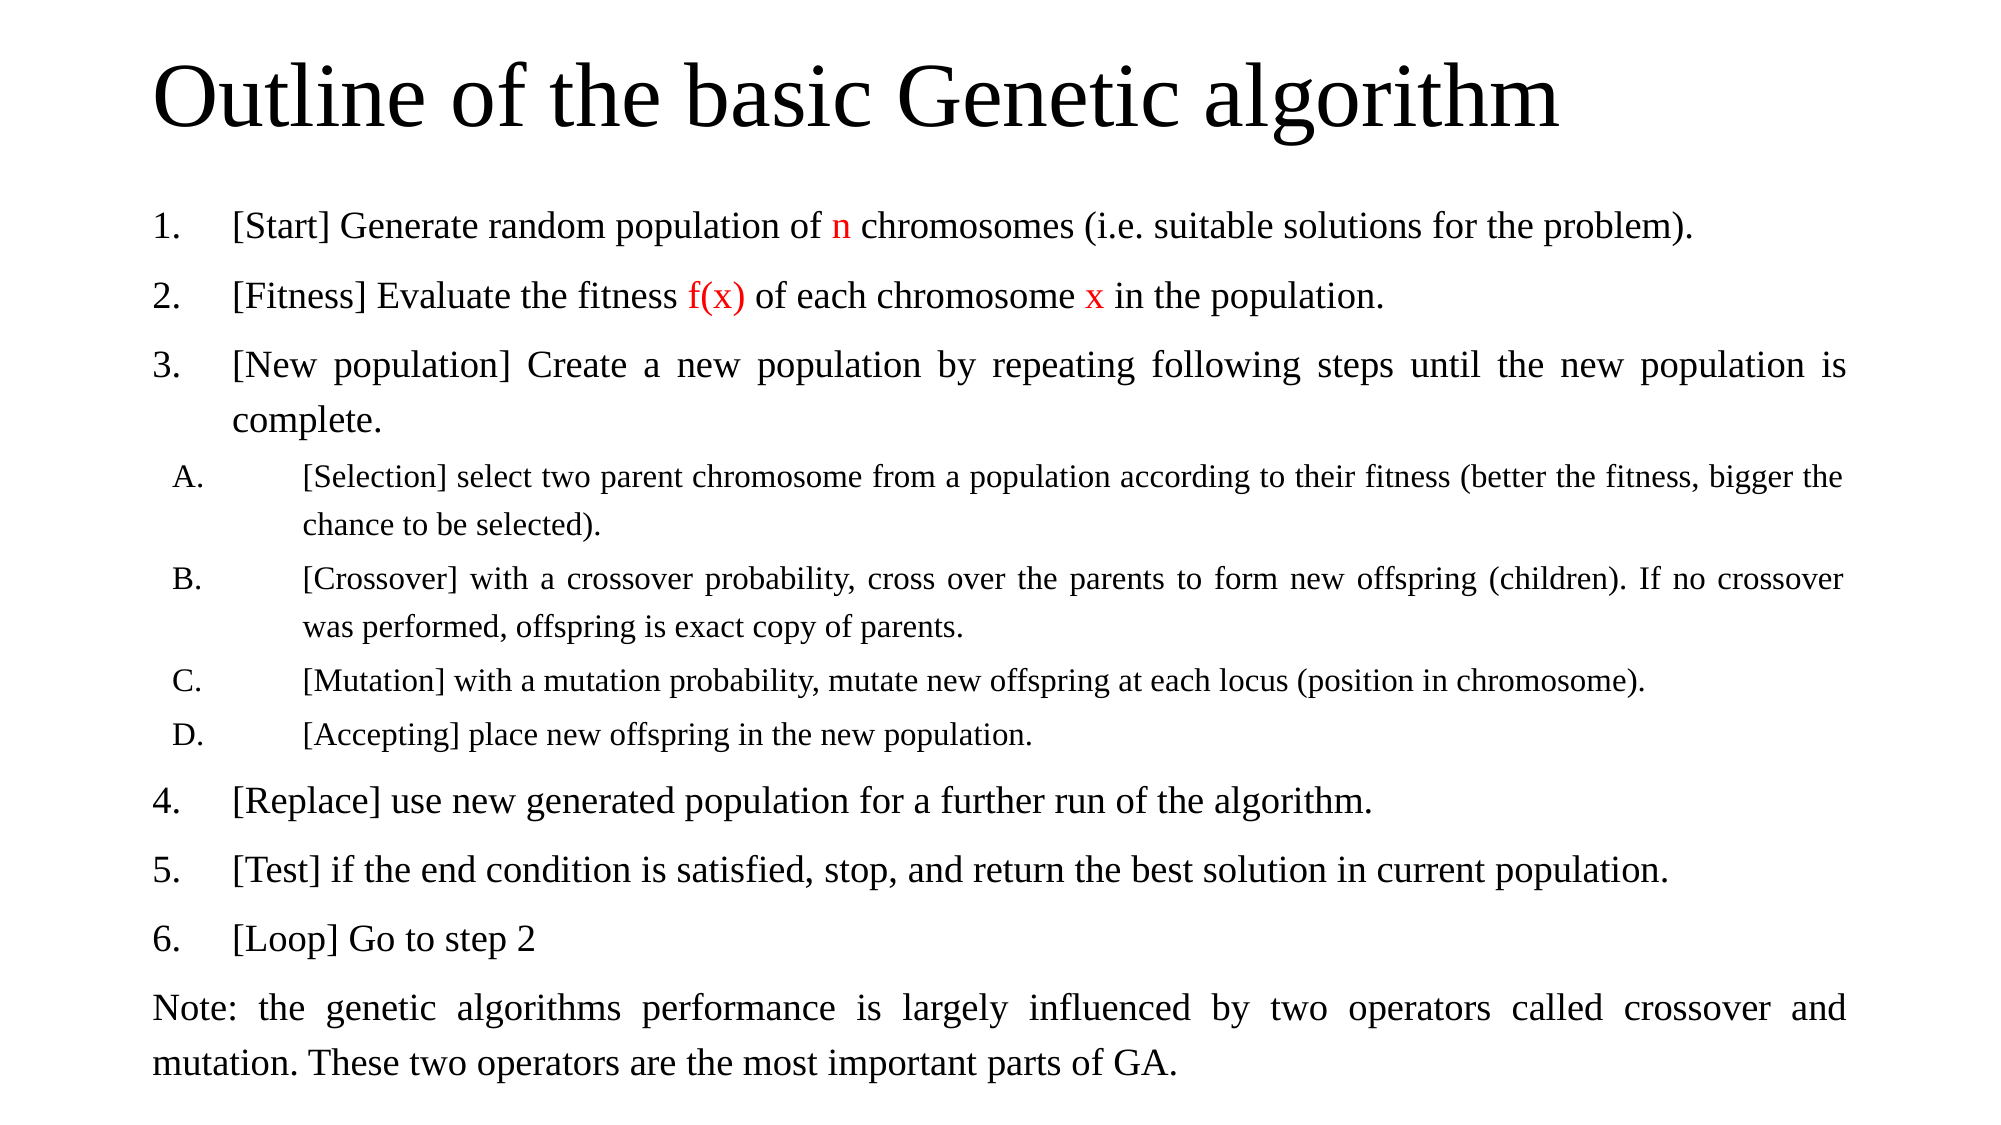

# Outline of the basic Genetic algorithm
[Start] Generate random population of n chromosomes (i.e. suitable solutions for the problem).
[Fitness] Evaluate the fitness f(x) of each chromosome x in the population.
[New population] Create a new population by repeating following steps until the new population is complete.
[Selection] select two parent chromosome from a population according to their fitness (better the fitness, bigger the chance to be selected).
[Crossover] with a crossover probability, cross over the parents to form new offspring (children). If no crossover was performed, offspring is exact copy of parents.
[Mutation] with a mutation probability, mutate new offspring at each locus (position in chromosome).
[Accepting] place new offspring in the new population.
[Replace] use new generated population for a further run of the algorithm.
[Test] if the end condition is satisfied, stop, and return the best solution in current population.
[Loop] Go to step 2
Note: the genetic algorithms performance is largely influenced by two operators called crossover and mutation. These two operators are the most important parts of GA.